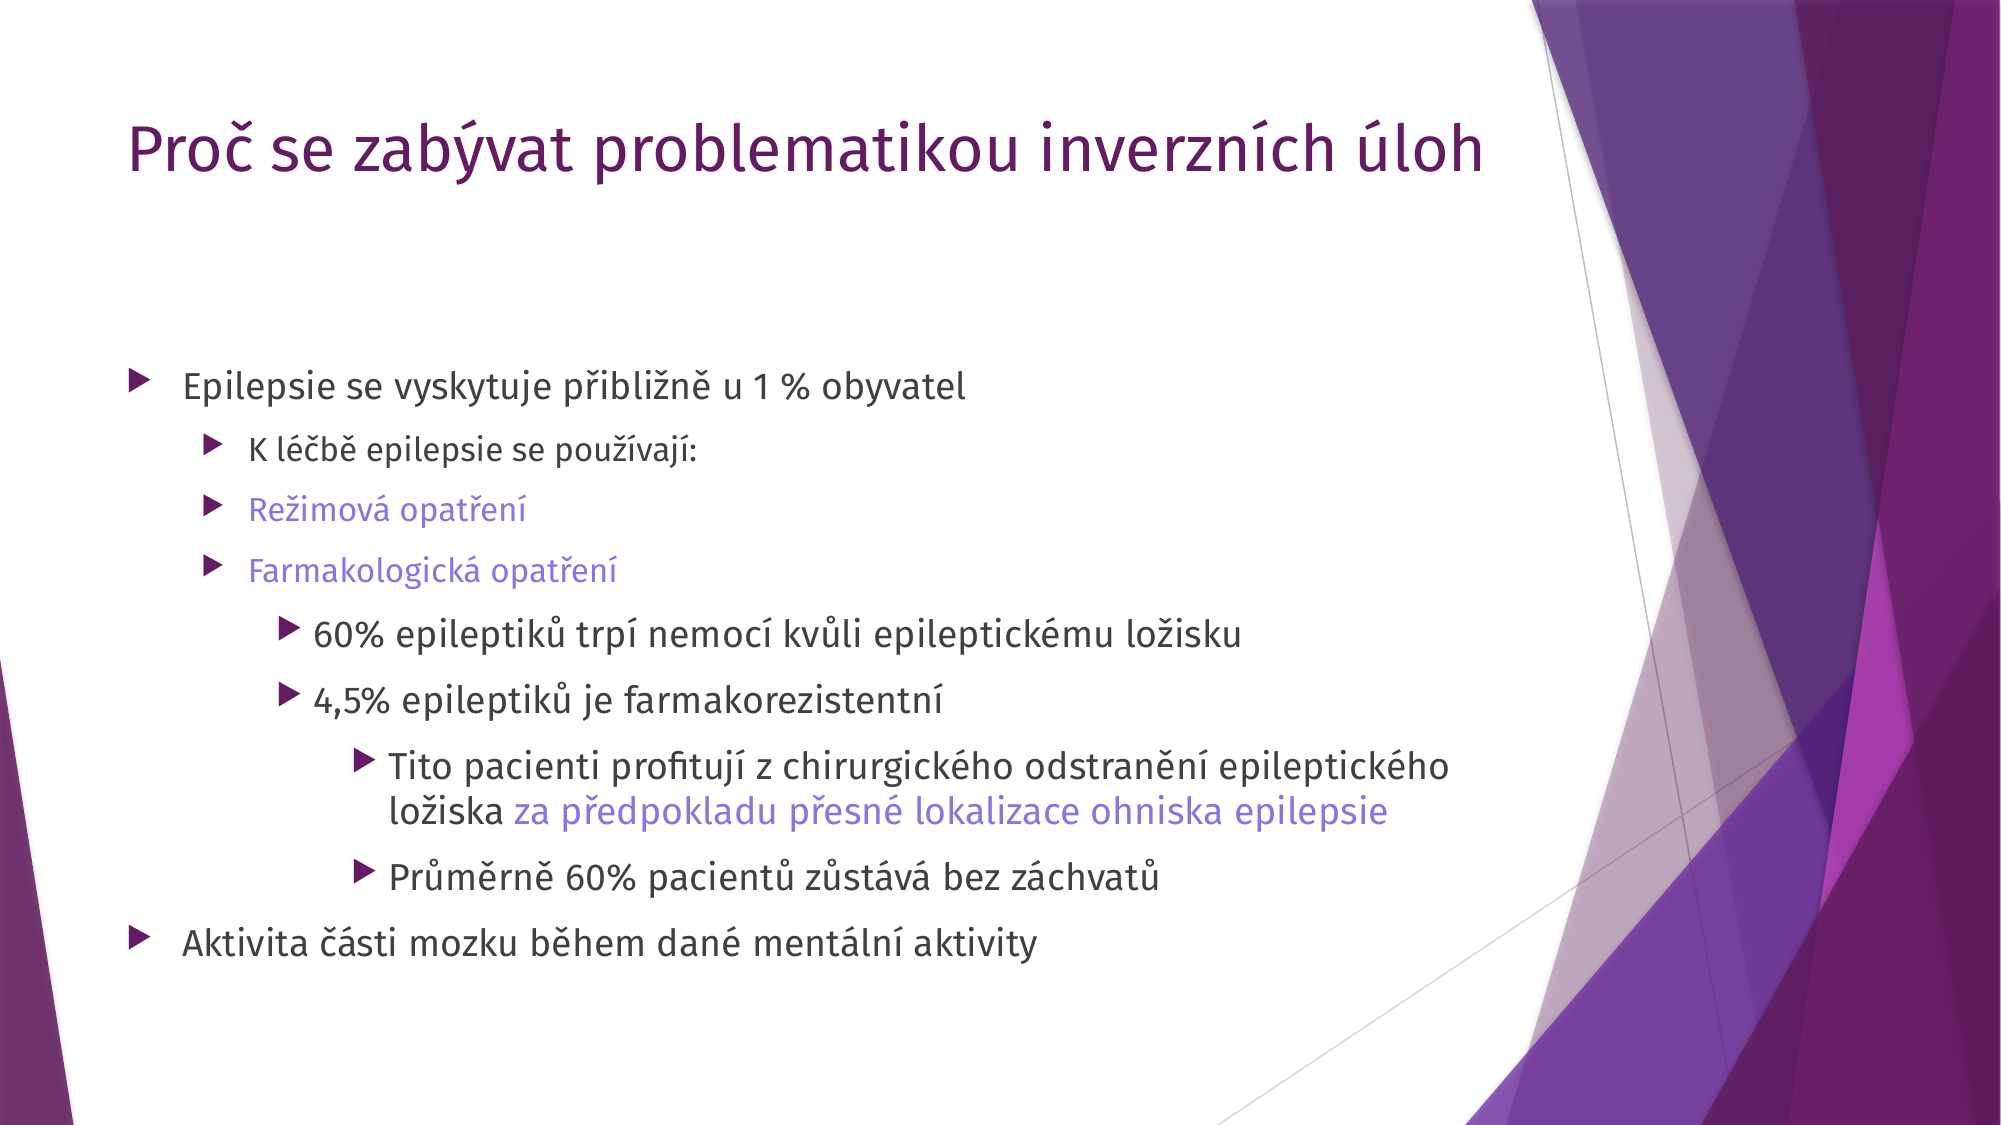

# Proč se zabývat problematikou inverzních úloh
Epilepsie se vyskytuje přibližně u 1 % obyvatel
K léčbě epilepsie se používají:
Režimová opatření
Farmakologická opatření
60% epileptiků trpí nemocí kvůli epileptickému ložisku
4,5% epileptiků je farmakorezistentní
Tito pacienti profitují z chirurgického odstranění epileptického ložiska za předpokladu přesné lokalizace ohniska epilepsie
Průměrně 60% pacientů zůstává bez záchvatů
Aktivita části mozku během dané mentální aktivity